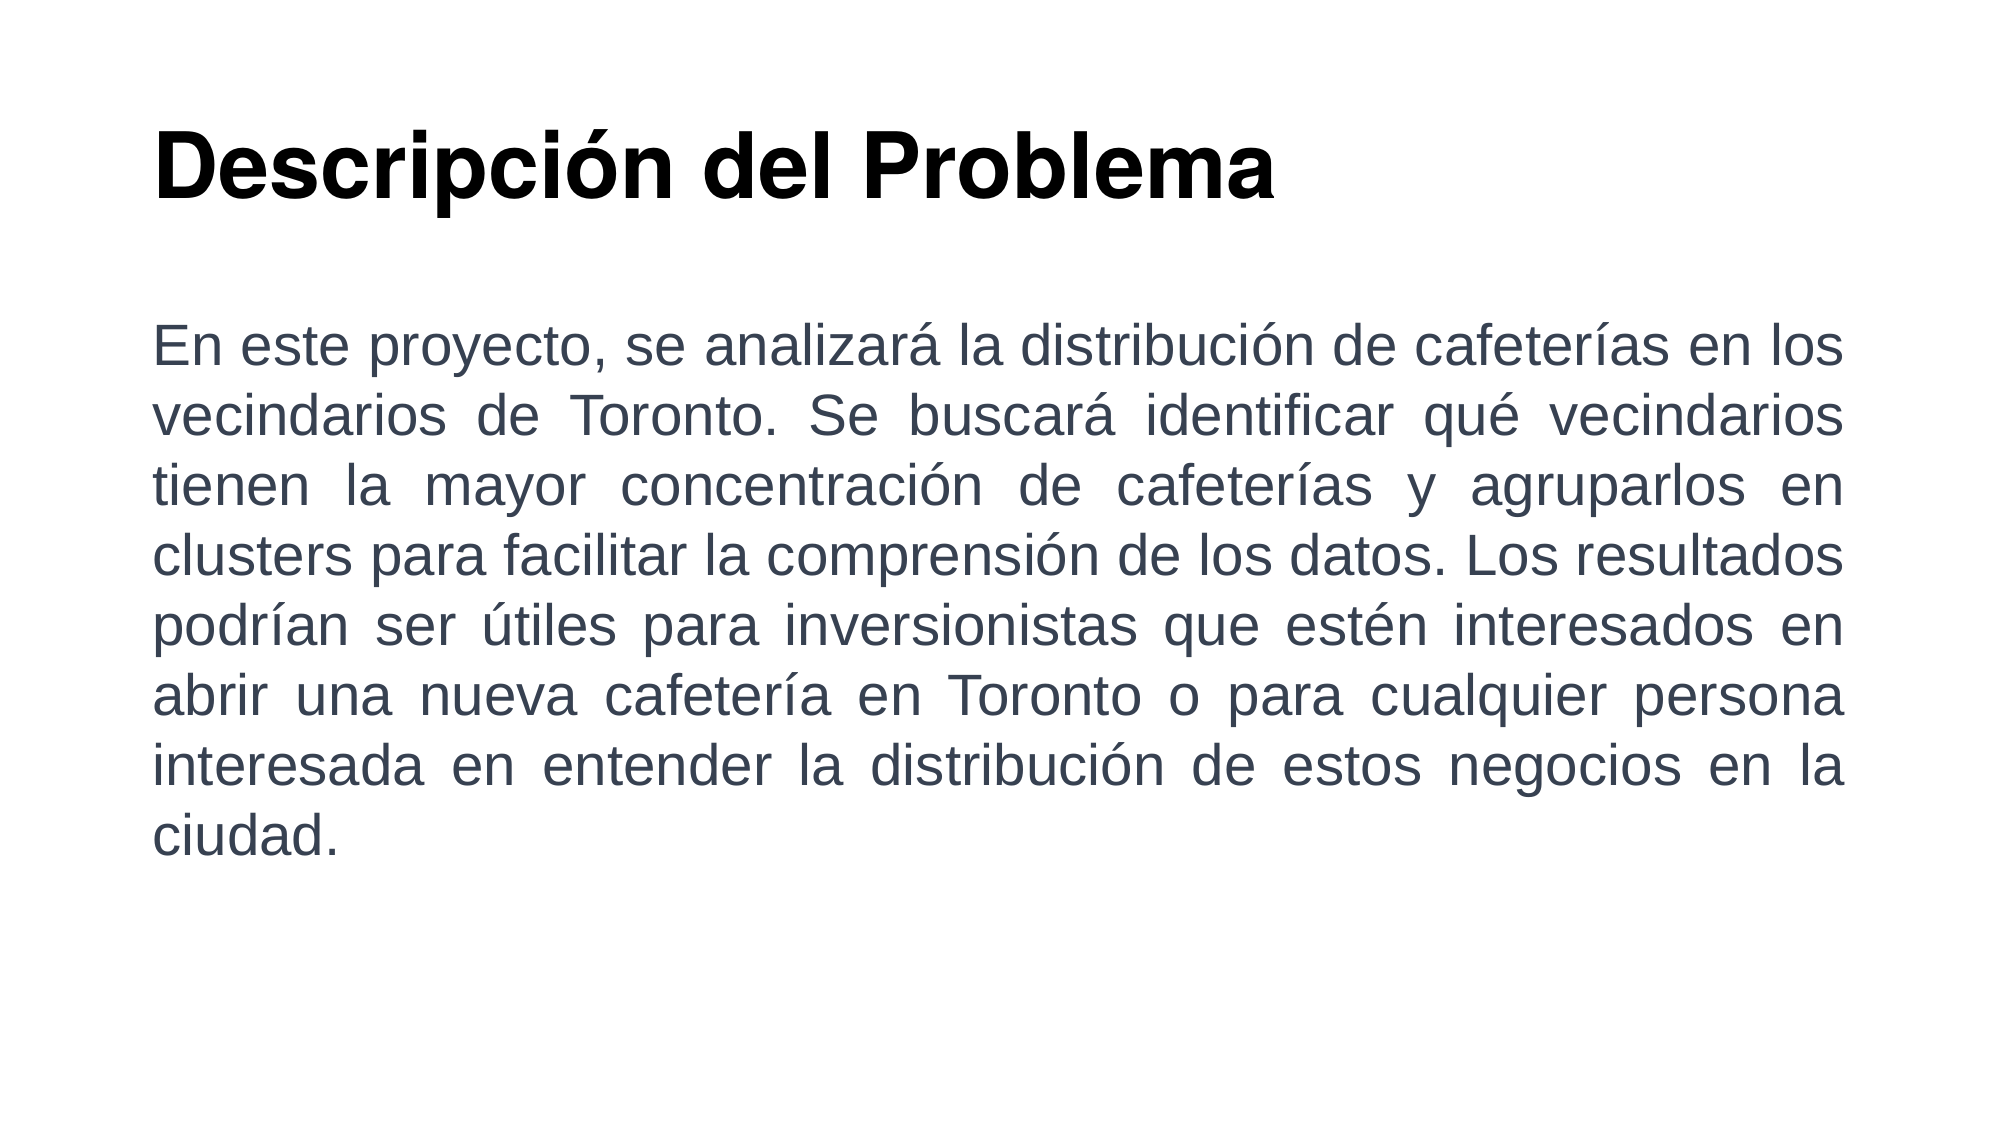

# Descripción del Problema
En este proyecto, se analizará la distribución de cafeterías en los vecindarios de Toronto. Se buscará identificar qué vecindarios tienen la mayor concentración de cafeterías y agruparlos en clusters para facilitar la comprensión de los datos. Los resultados podrían ser útiles para inversionistas que estén interesados en abrir una nueva cafetería en Toronto o para cualquier persona interesada en entender la distribución de estos negocios en la ciudad.